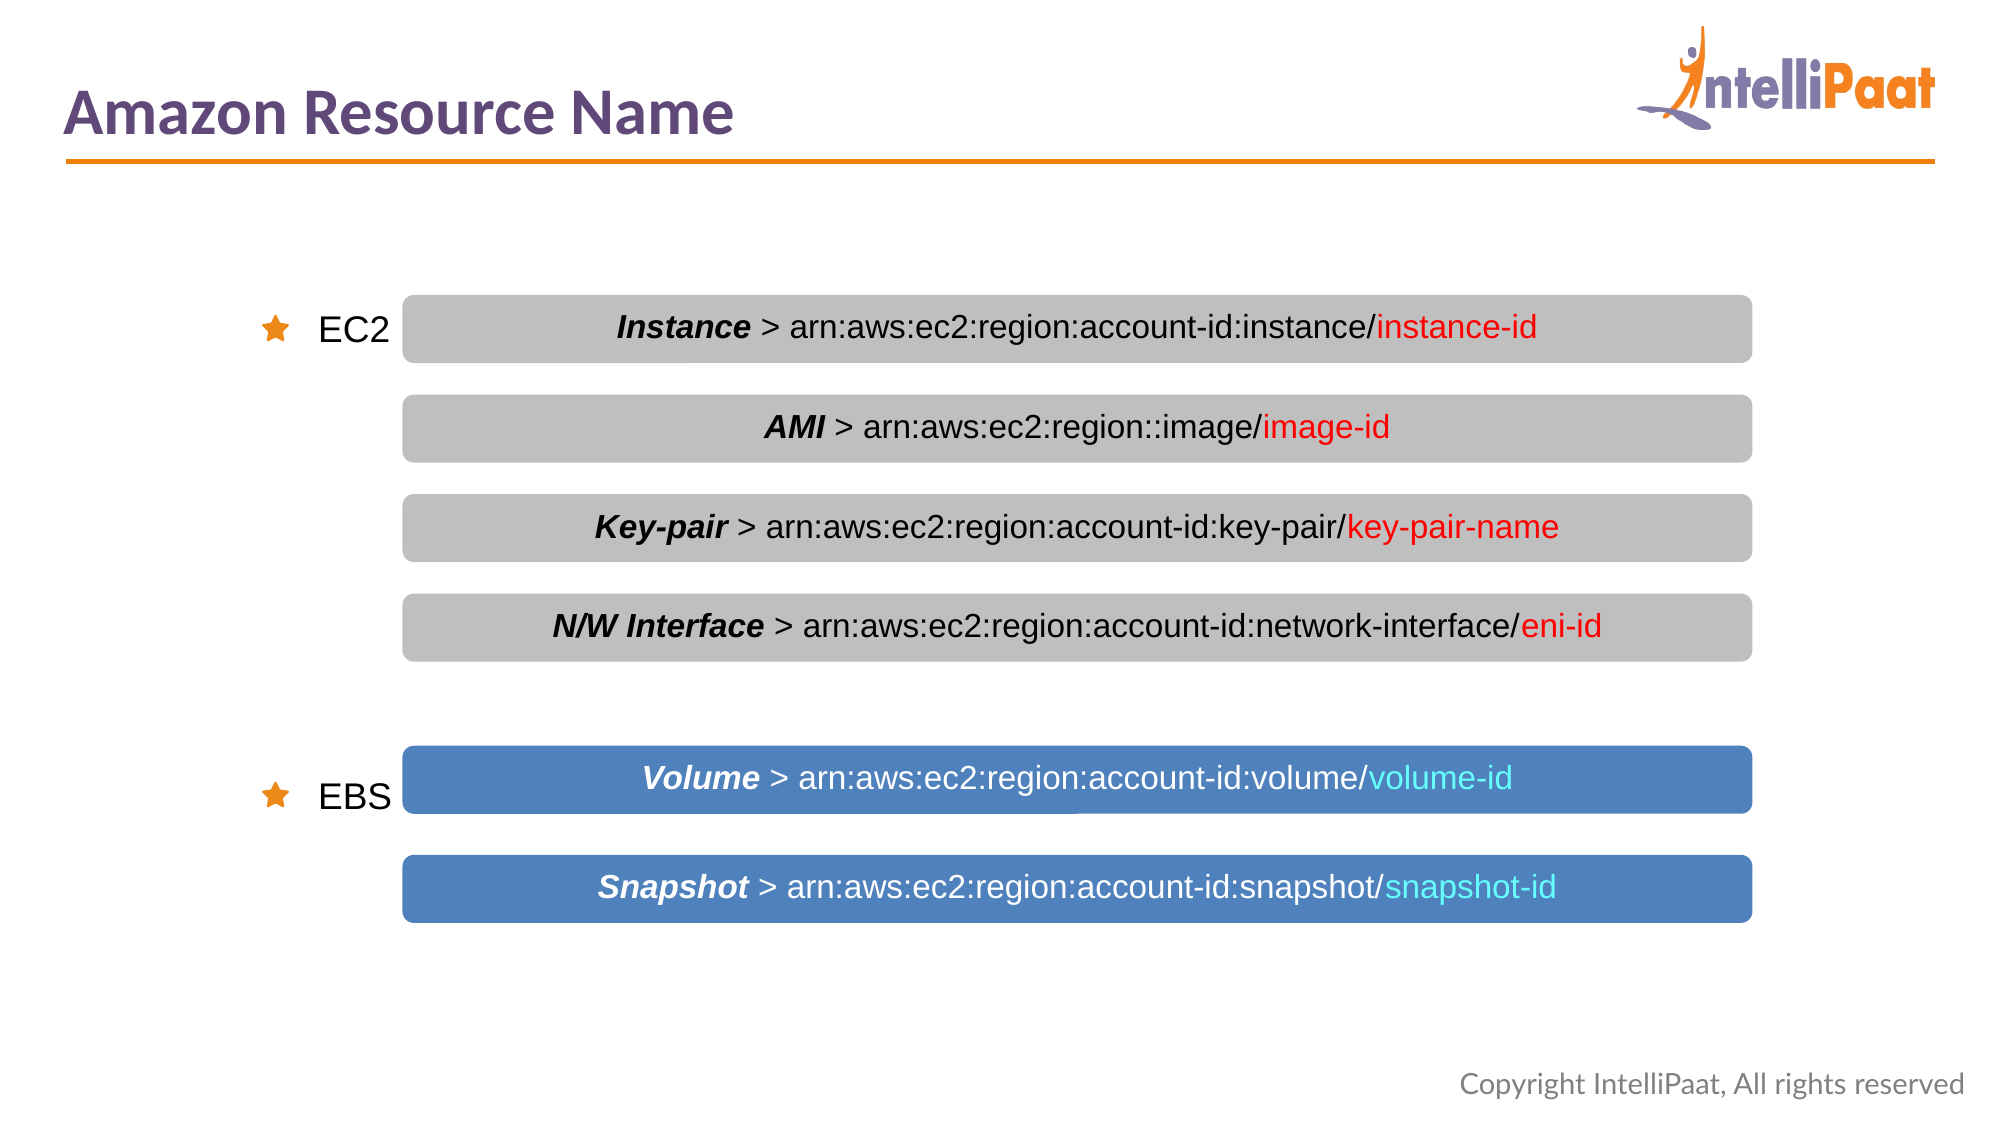

Amazon Resource Name
Instance > arn:aws:ec2:region:account-id:instance/instance-id
AMI > arn:aws:ec2:region::image/image-id
Key-pair > arn:aws:ec2:region:account-id:key-pair/key-pair-name
N/W Interface > arn:aws:ec2:region:account-id:network-interface/eni-id
EC2

EBS
Volume > arn:aws:ec2:region:account-id:volume/volume-id
Snapshot > arn:aws:ec2:region:account-id:snapshot/snapshot-id